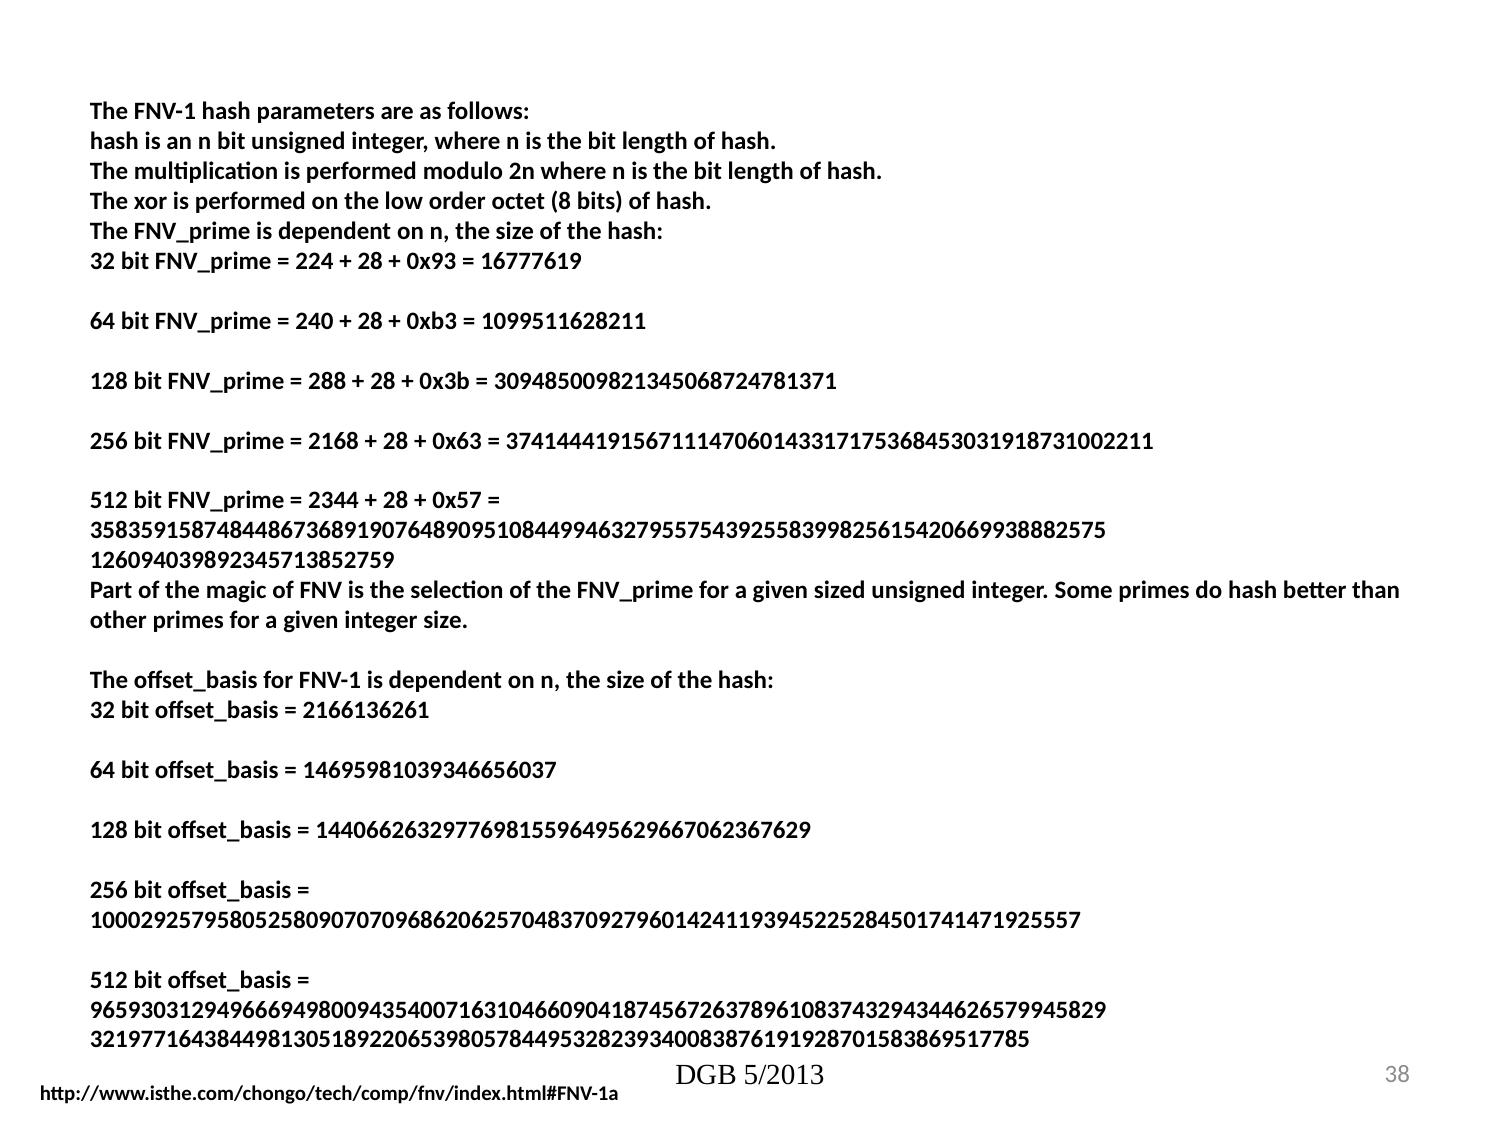

The FNV-1 hash parameters are as follows:
hash is an n bit unsigned integer, where n is the bit length of hash.
The multiplication is performed modulo 2n where n is the bit length of hash.
The xor is performed on the low order octet (8 bits) of hash.
The FNV_prime is dependent on n, the size of the hash:
32 bit FNV_prime = 224 + 28 + 0x93 = 16777619

64 bit FNV_prime = 240 + 28 + 0xb3 = 1099511628211

128 bit FNV_prime = 288 + 28 + 0x3b = 309485009821345068724781371

256 bit FNV_prime = 2168 + 28 + 0x63 = 374144419156711147060143317175368453031918731002211

512 bit FNV_prime = 2344 + 28 + 0x57 =
35835915874844867368919076489095108449946327955754392558399825615420669938882575
126094039892345713852759
Part of the magic of FNV is the selection of the FNV_prime for a given sized unsigned integer. Some primes do hash better than other primes for a given integer size.

The offset_basis for FNV-1 is dependent on n, the size of the hash:
32 bit offset_basis = 2166136261

64 bit offset_basis = 14695981039346656037

128 bit offset_basis = 144066263297769815596495629667062367629

256 bit offset_basis =
100029257958052580907070968620625704837092796014241193945225284501741471925557

512 bit offset_basis =
96593031294966694980094354007163104660904187456726378961083743294344626579945829
32197716438449813051892206539805784495328239340083876191928701583869517785
DGB 5/2013
38
http://www.isthe.com/chongo/tech/comp/fnv/index.html#FNV-1a